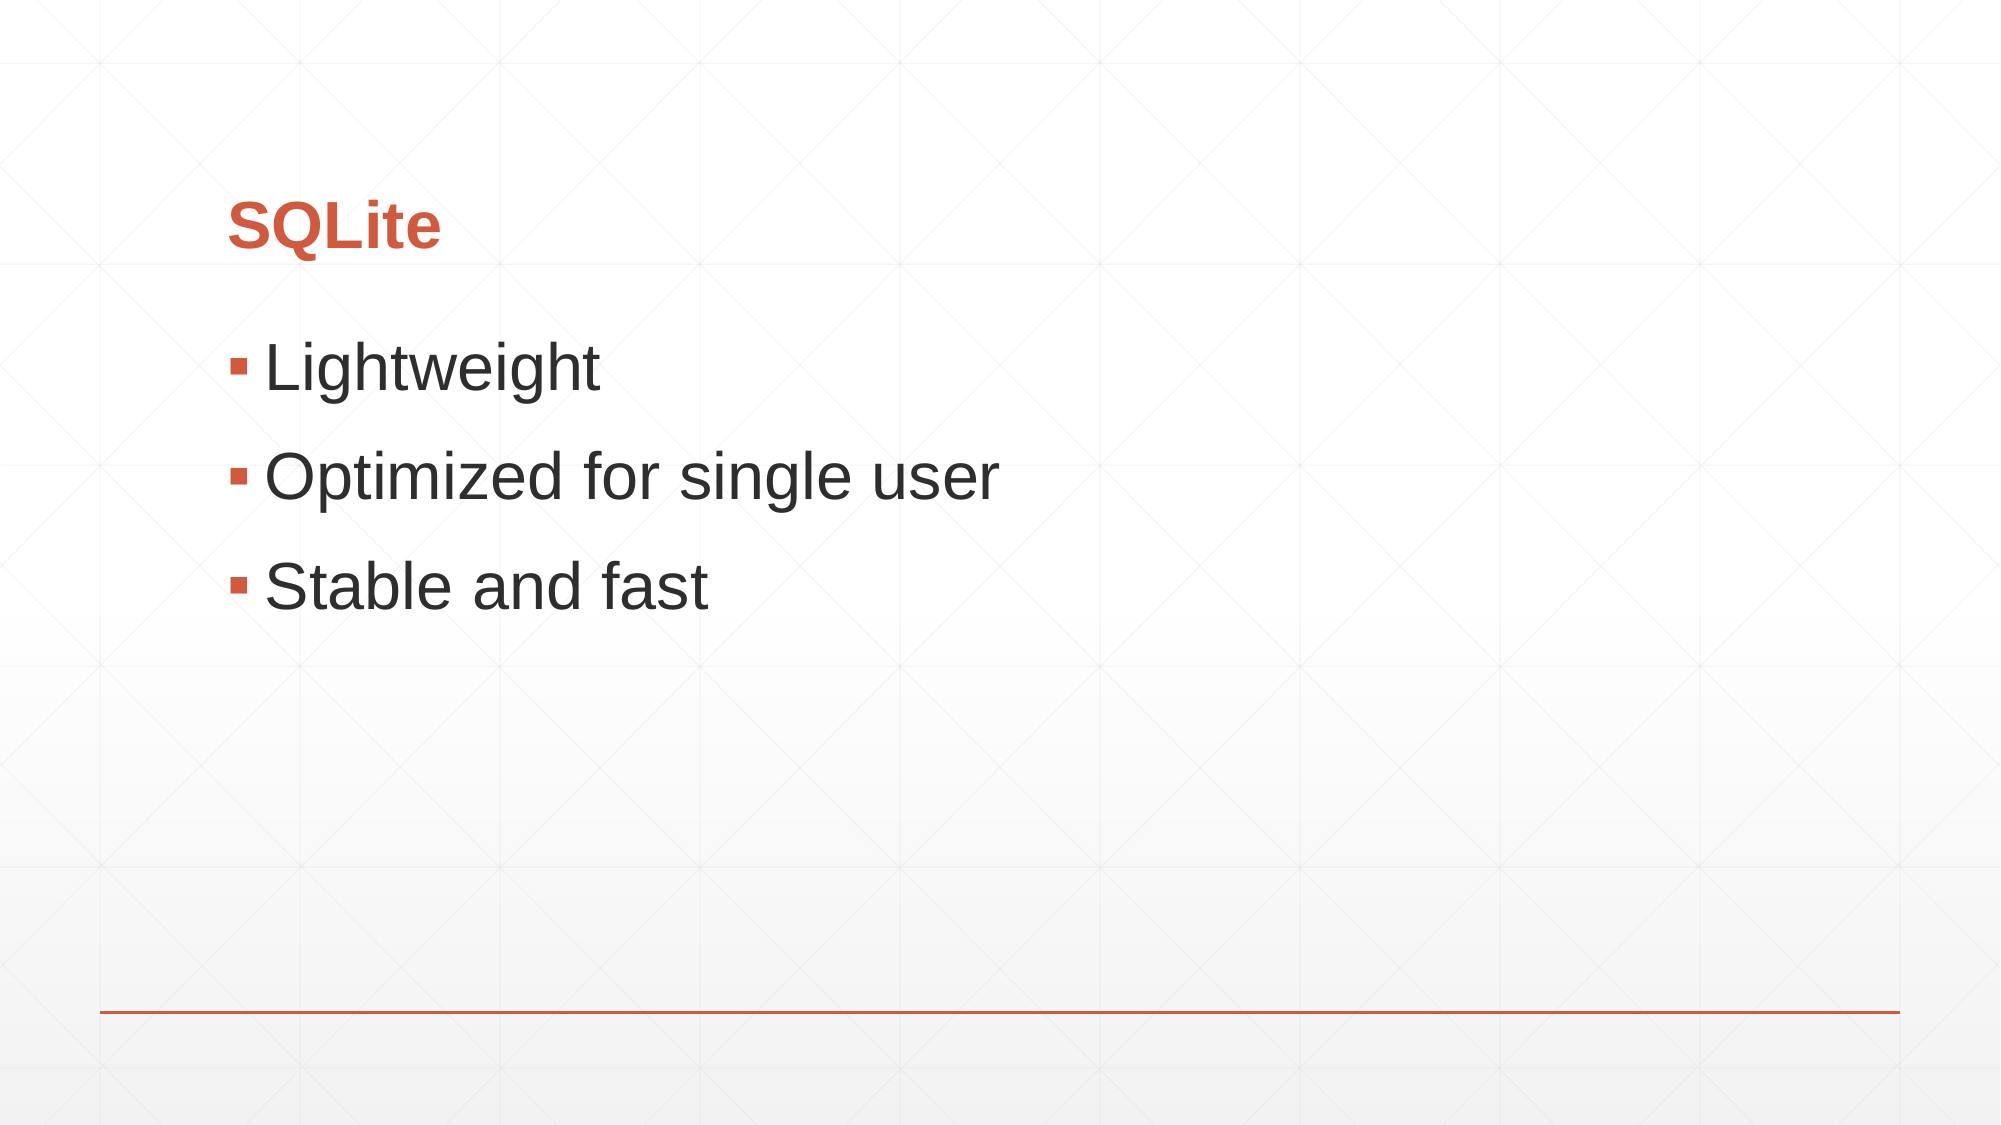

# SQLite
Lightweight
Optimized for single user
Stable and fast